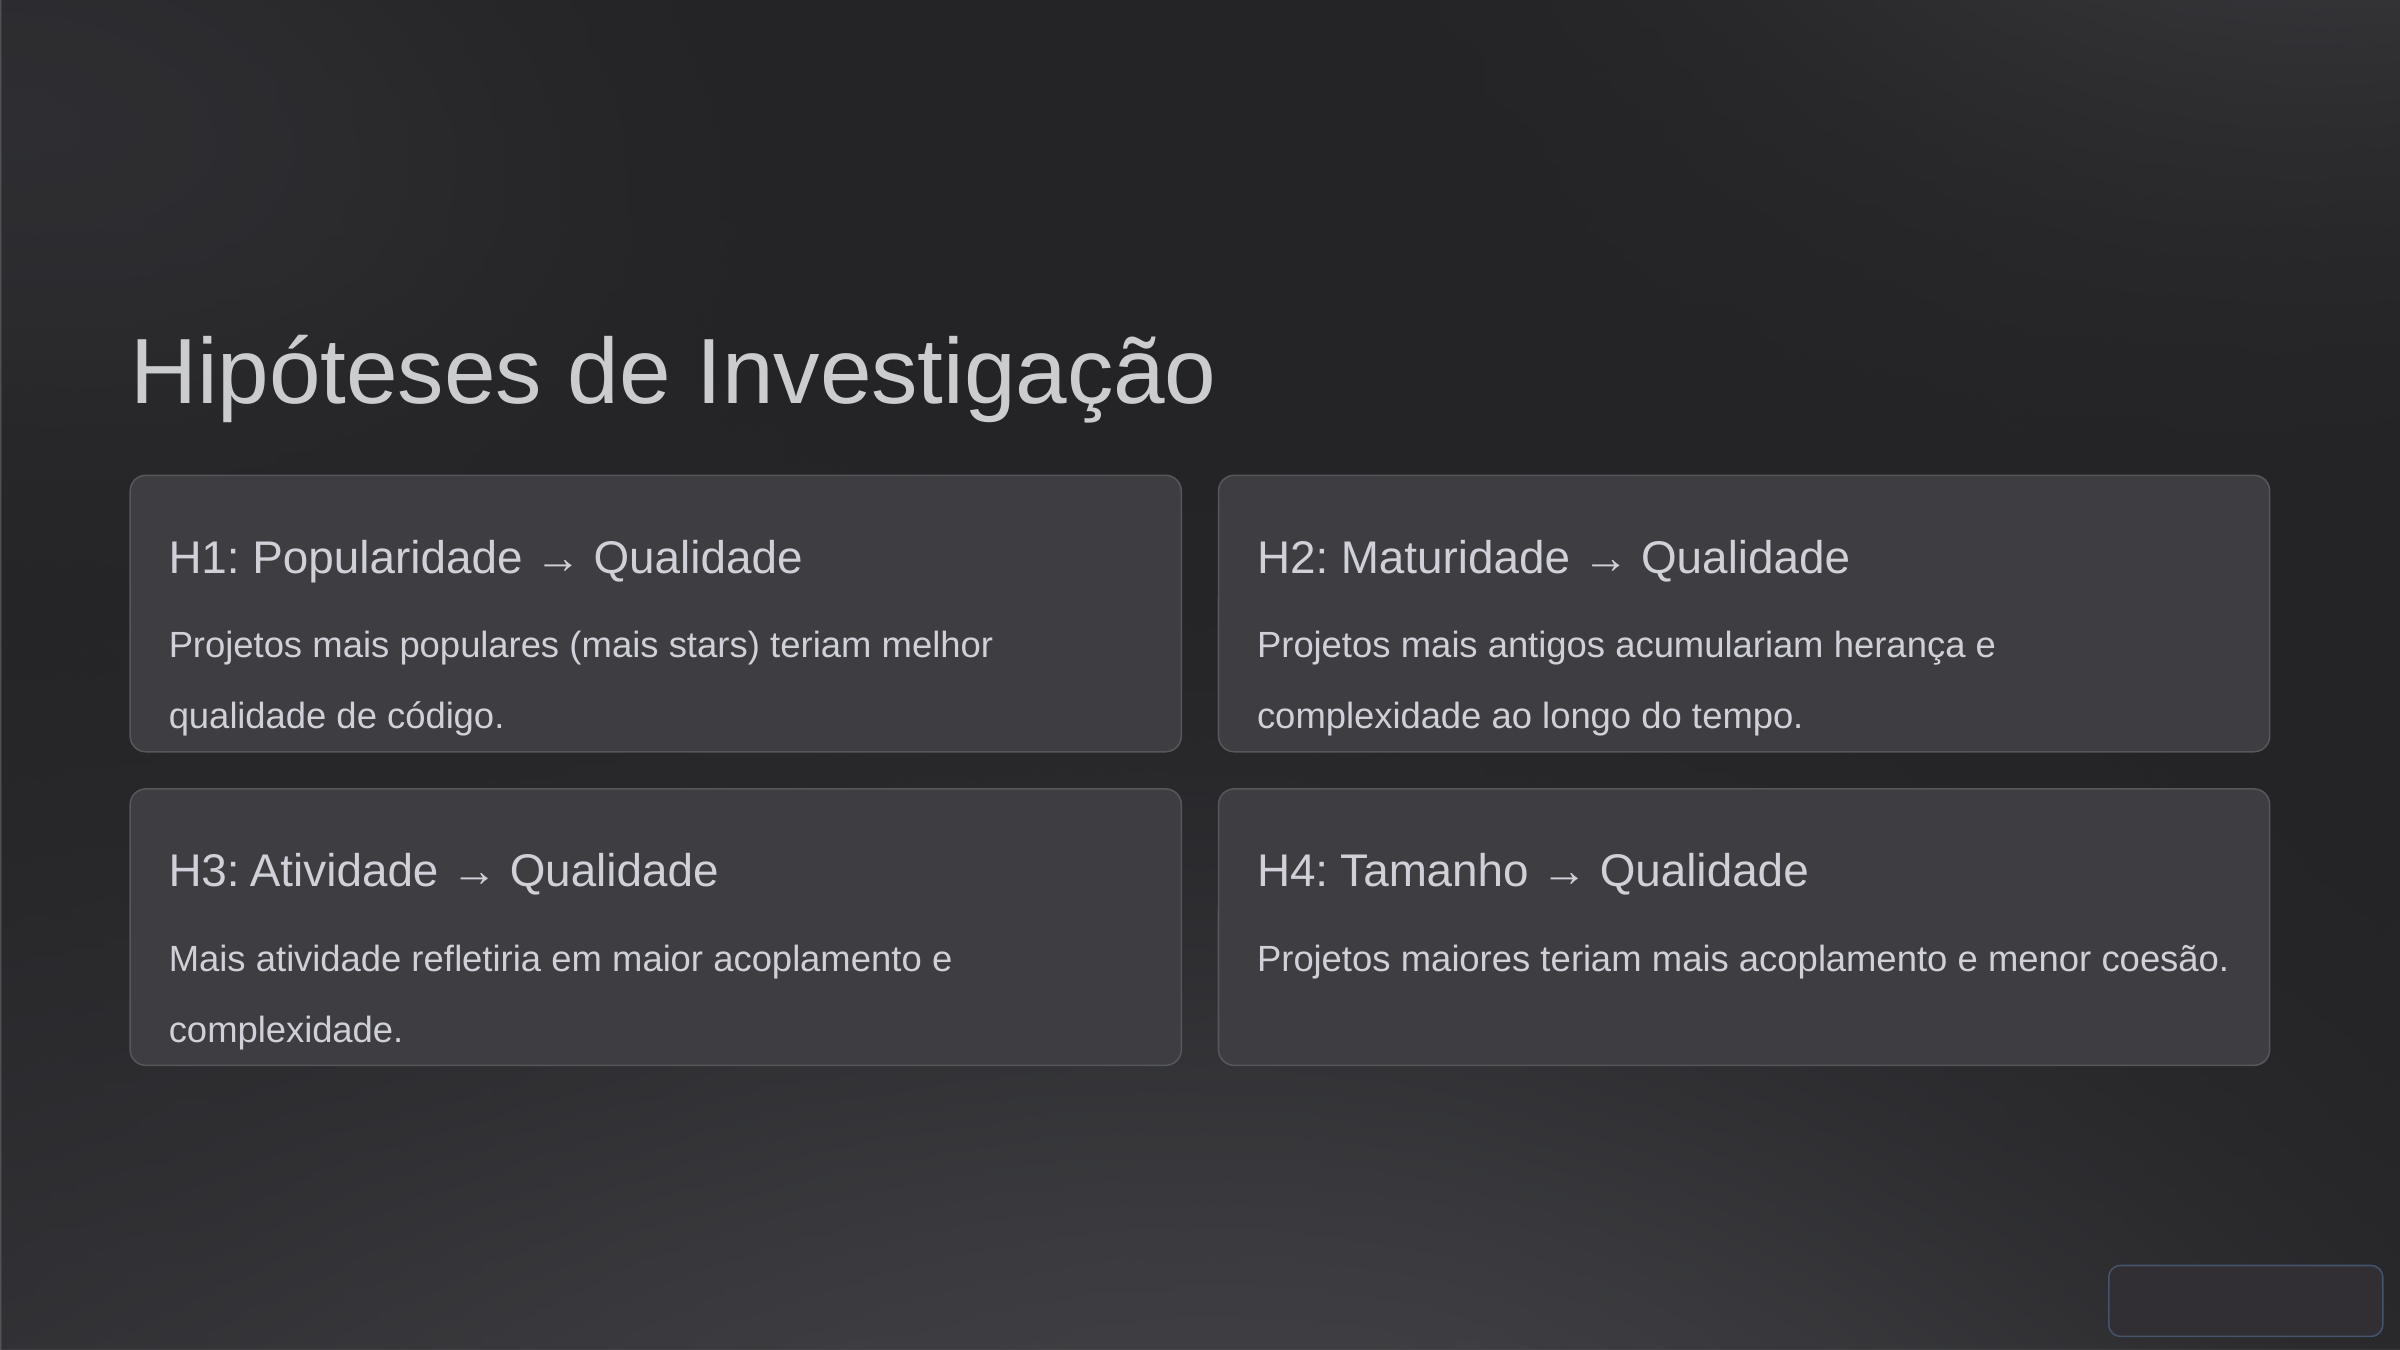

Hipóteses de Investigação

H1: Popularidade → Qualidade
H2: Maturidade → Qualidade
Projetos mais populares (mais stars) teriam melhor qualidade de código.
Projetos mais antigos acumulariam herança e complexidade ao longo do tempo.

H3: Atividade → Qualidade
H4: Tamanho → Qualidade
Mais atividade refletiria em maior acoplamento e complexidade.
Projetos maiores teriam mais acoplamento e menor coesão.